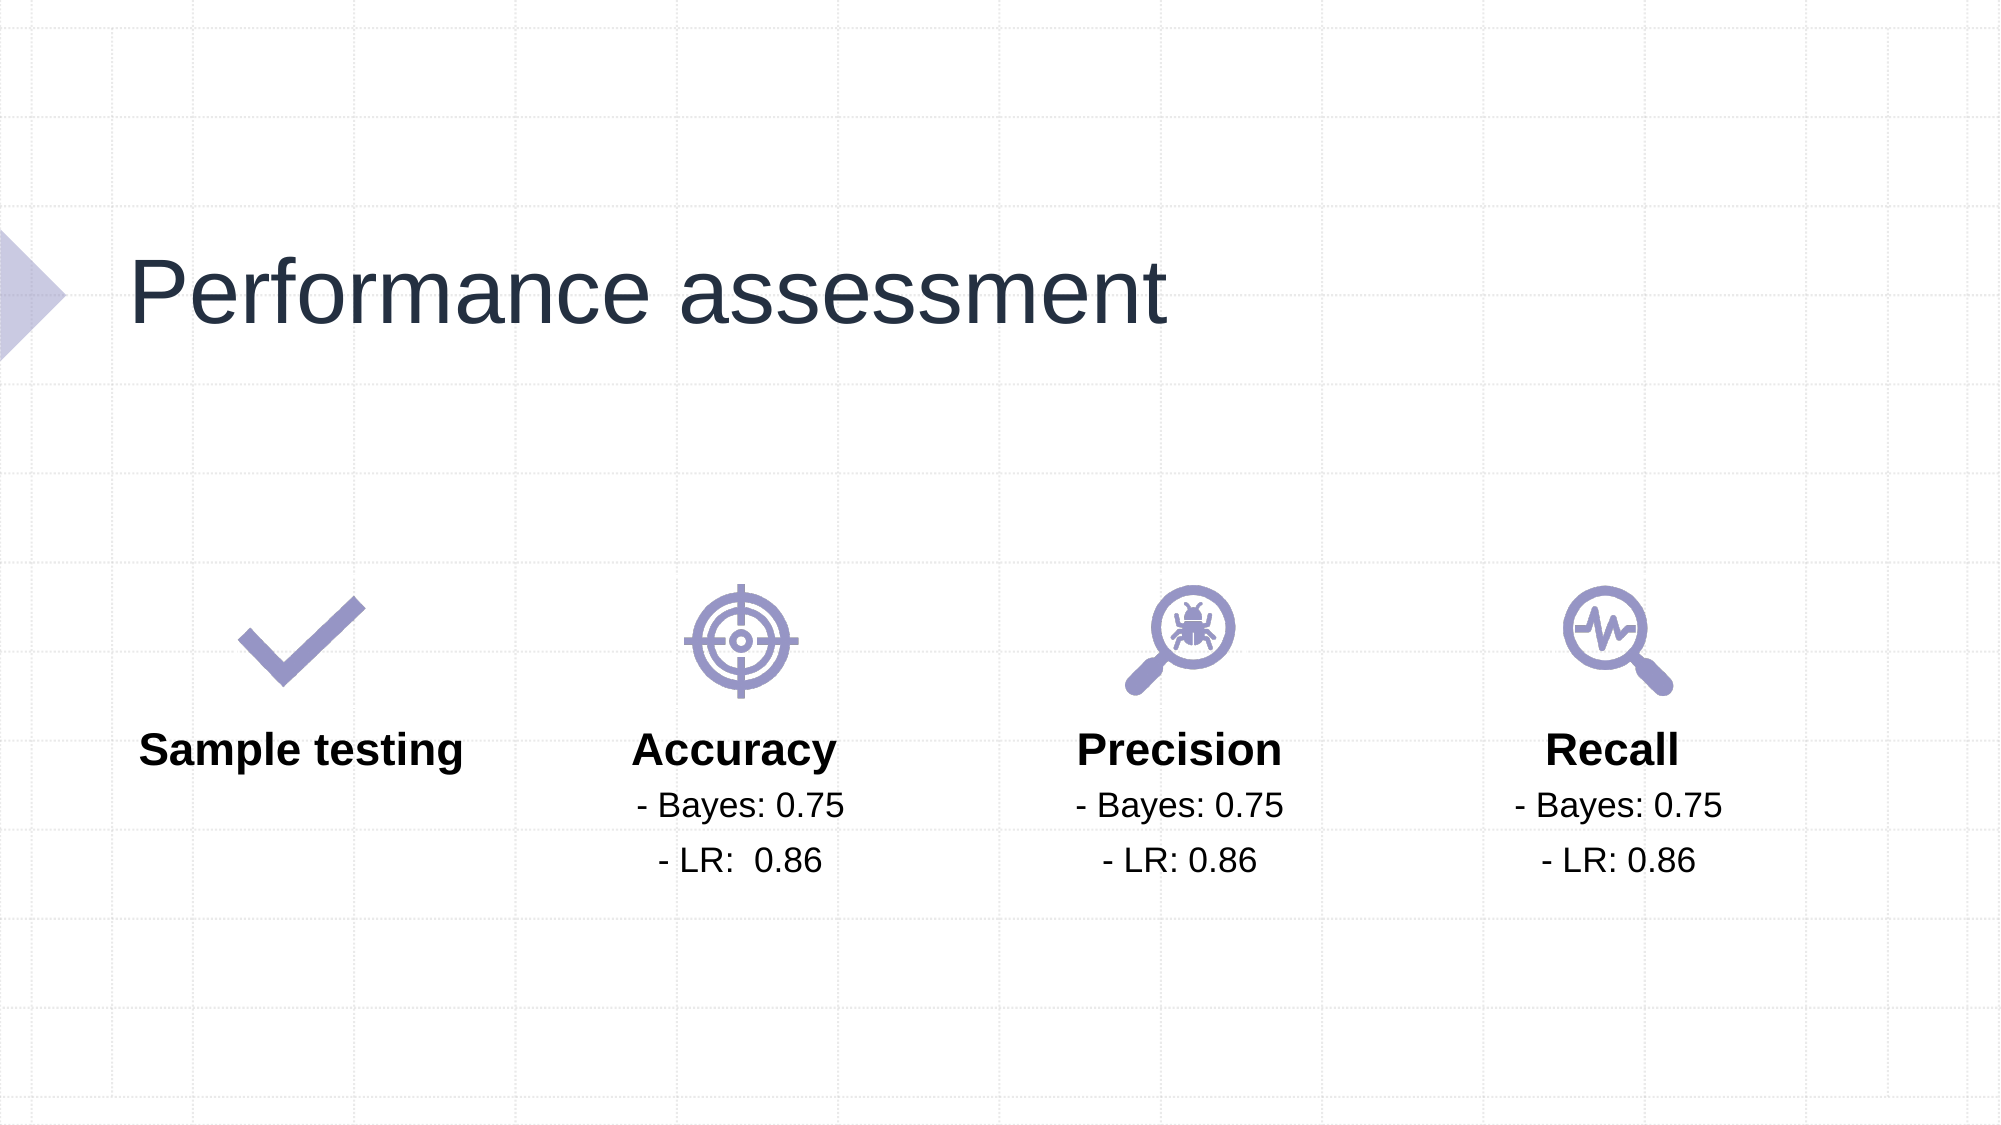

# Performance assessment
Sample testing
Accuracy
- Bayes: 0.75
- LR:  0.86
Precision
- Bayes: 0.75
- LR: 0.86
Recall
- Bayes: 0.75
- LR: 0.86